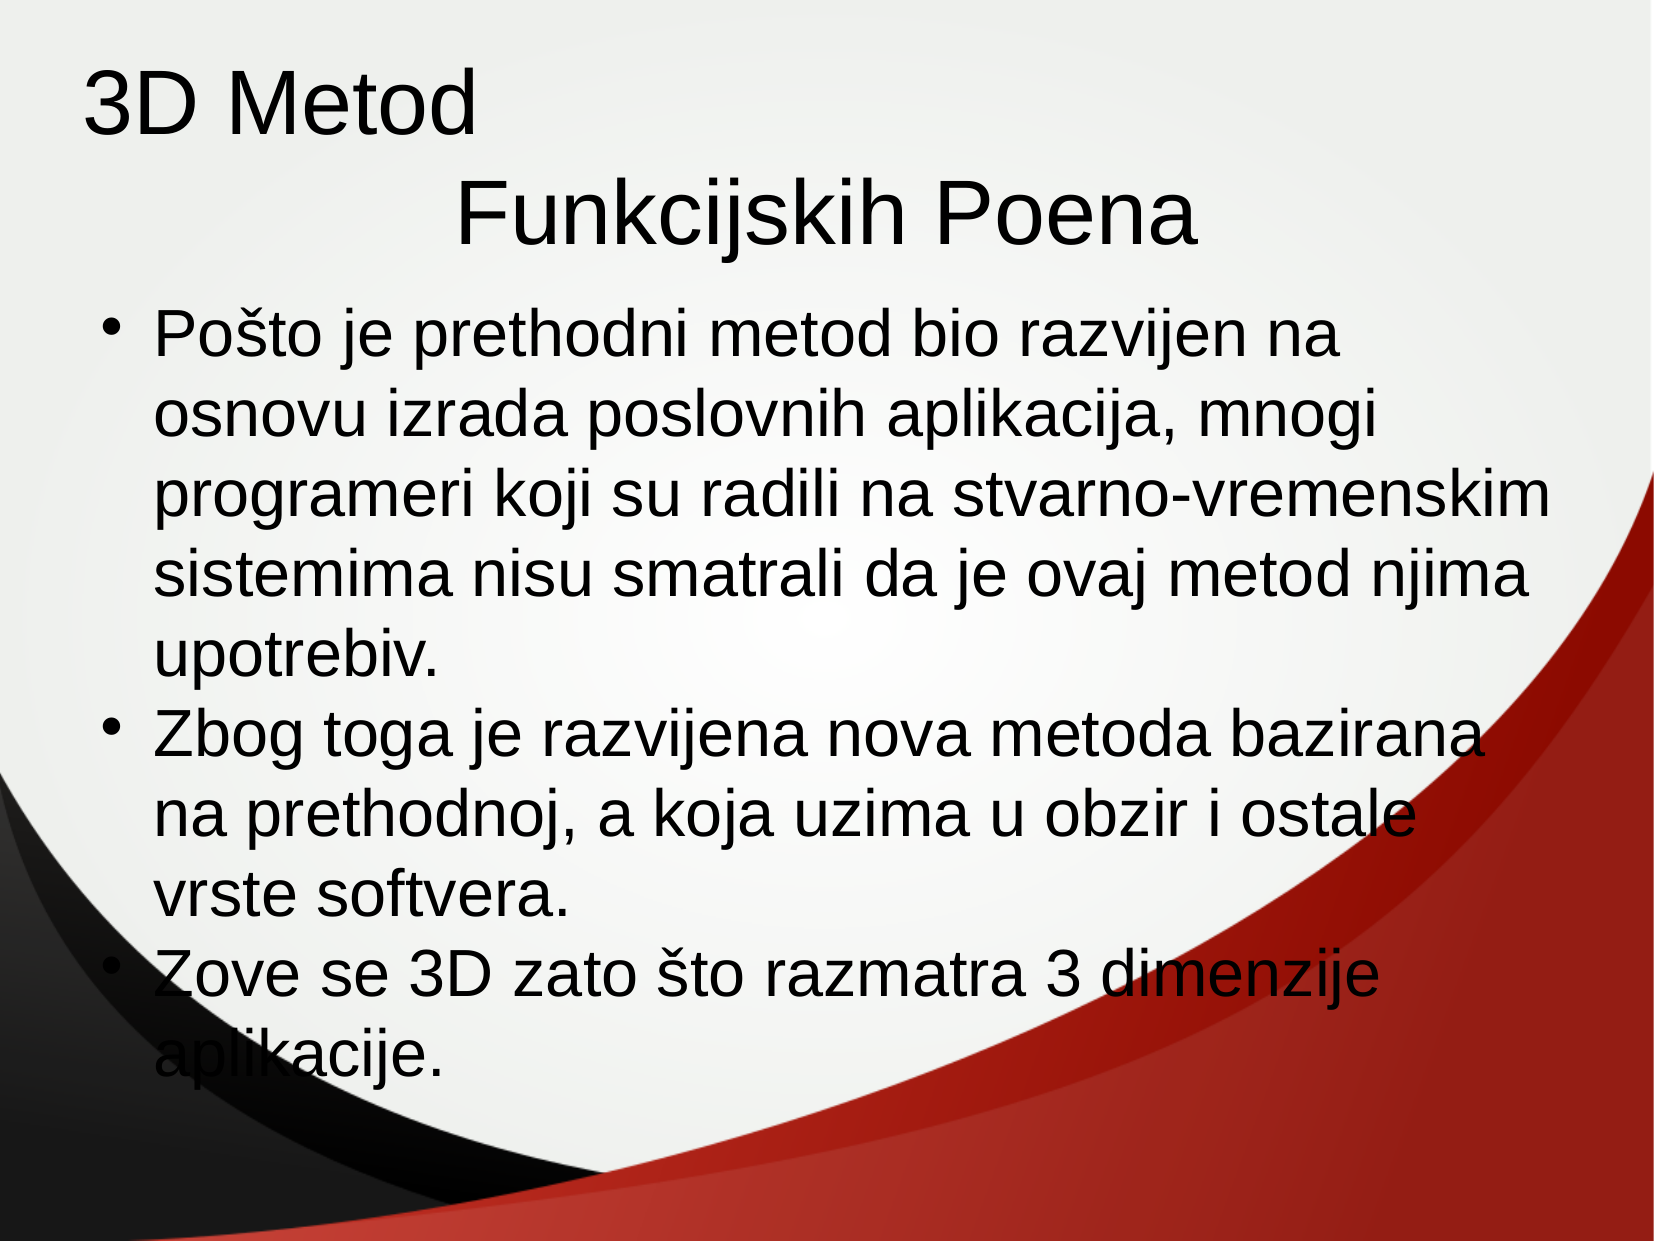

3D Metod
Funkcijskih Poena
Pošto je prethodni metod bio razvijen na osnovu izrada poslovnih aplikacija, mnogi programeri koji su radili na stvarno-vremenskim sistemima nisu smatrali da je ovaj metod njima upotrebiv.
Zbog toga je razvijena nova metoda bazirana na prethodnoj, a koja uzima u obzir i ostale vrste softvera.
Zove se 3D zato što razmatra 3 dimenzije aplikacije.